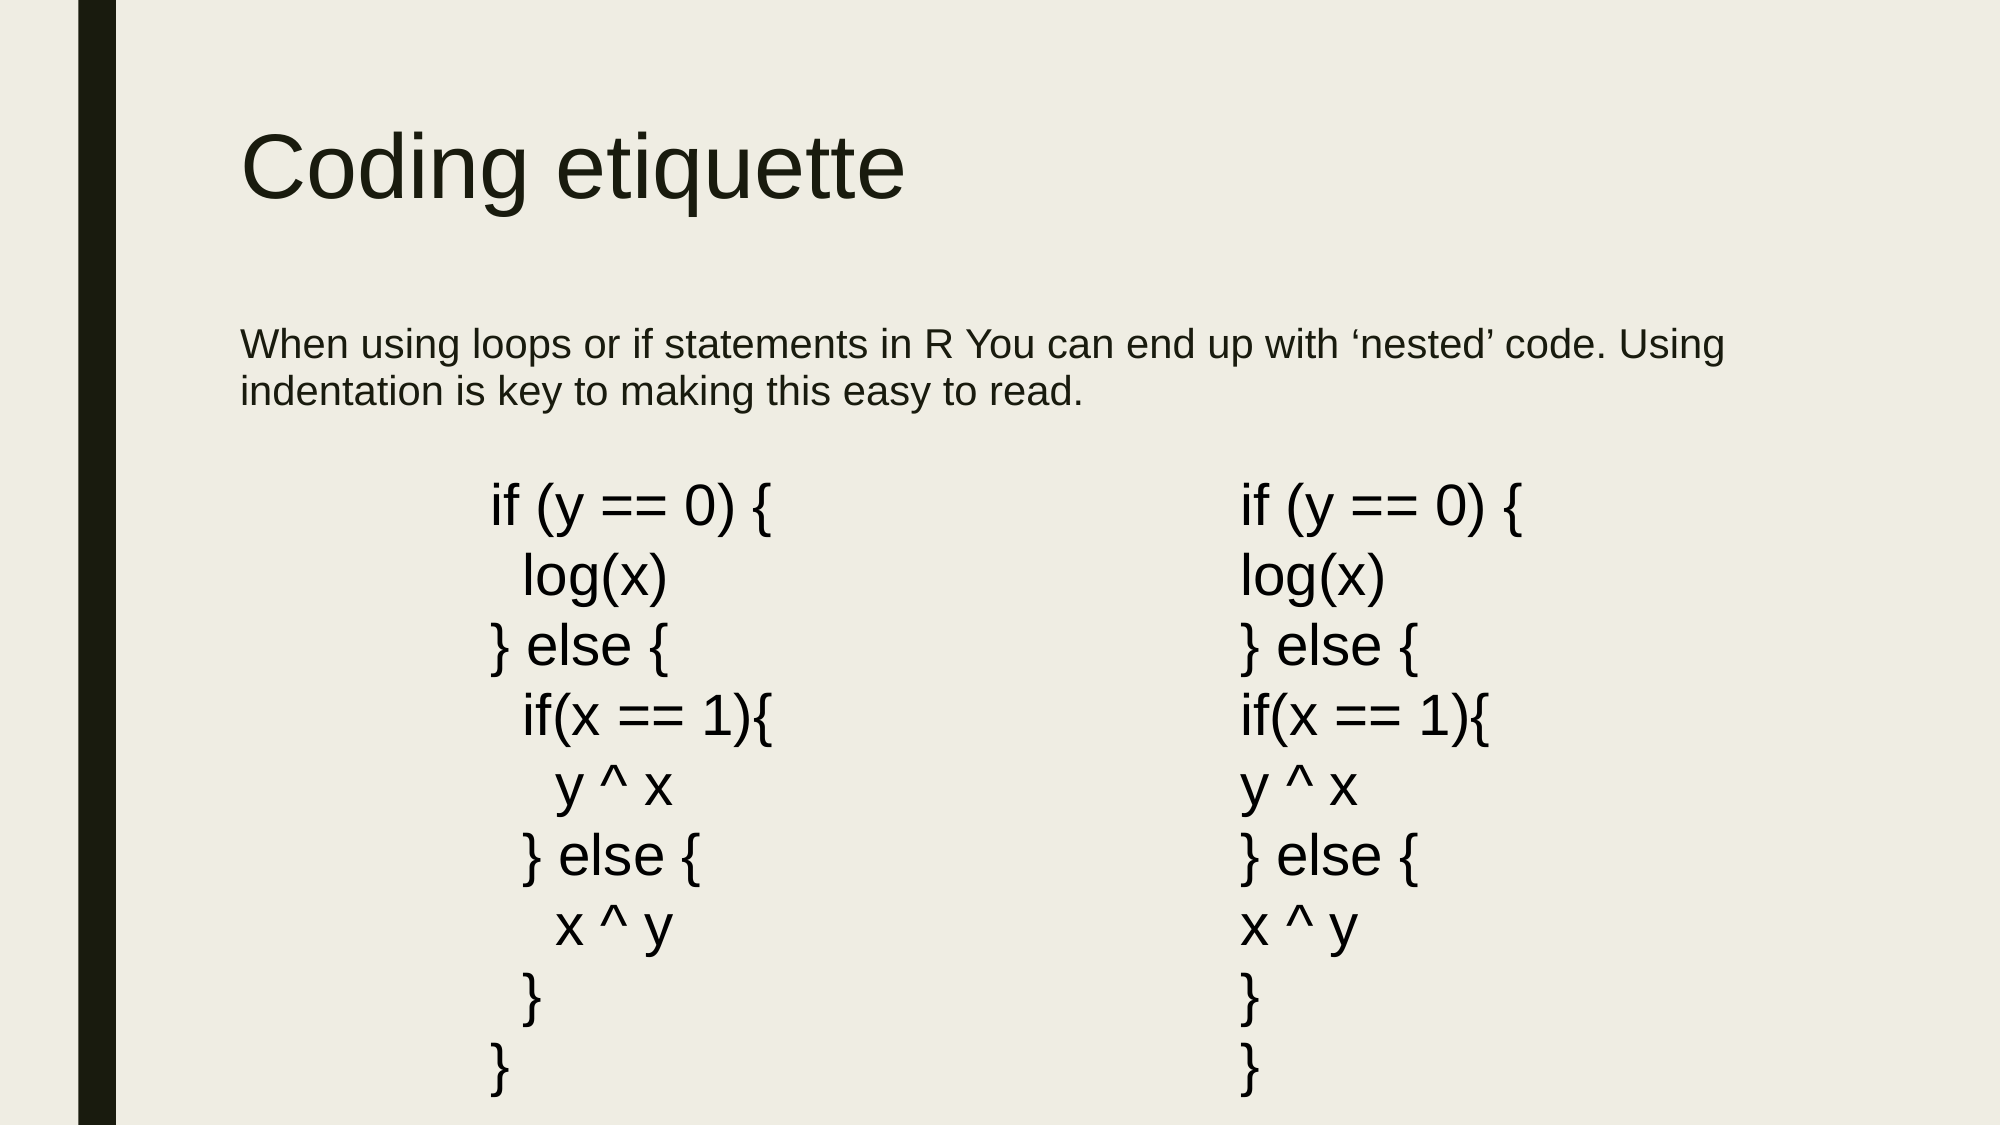

# Coding etiquette
When using loops or if statements in R You can end up with ‘nested’ code. Using indentation is key to making this easy to read.
if (y == 0) {
  log(x)
} else {
  if(x == 1){
    y ^ x
  } else {
    x ^ y
  }
}
if (y == 0) {
log(x)
} else {
if(x == 1){
y ^ x
} else {
x ^ y
}
}